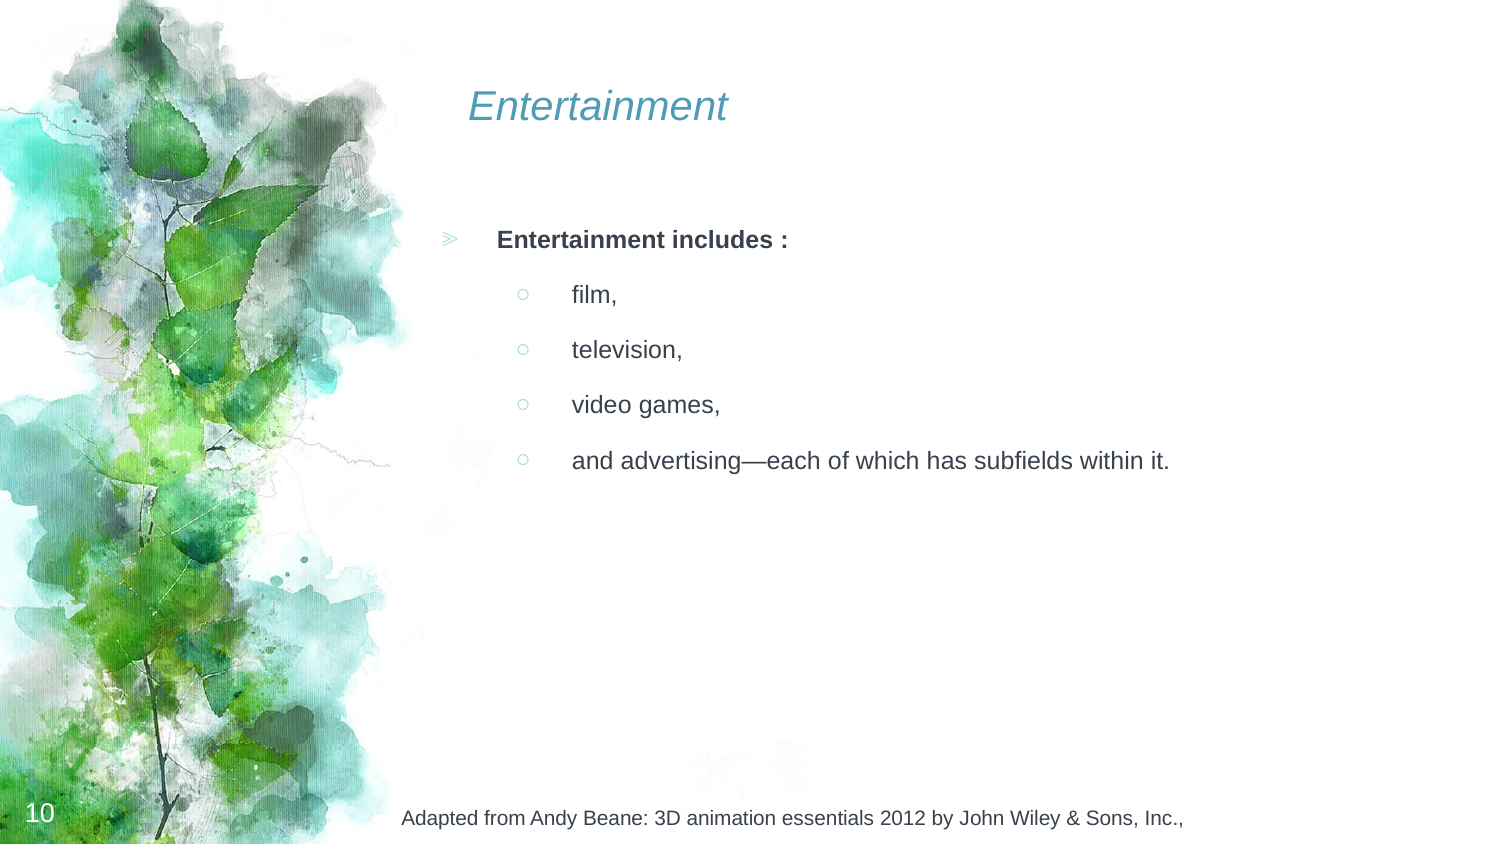

# Entertainment
Entertainment includes :
film,
television,
video games,
and advertising—each of which has subfields within it.

10
Adapted from Andy Beane: 3D animation essentials 2012 by John Wiley & Sons, Inc.,